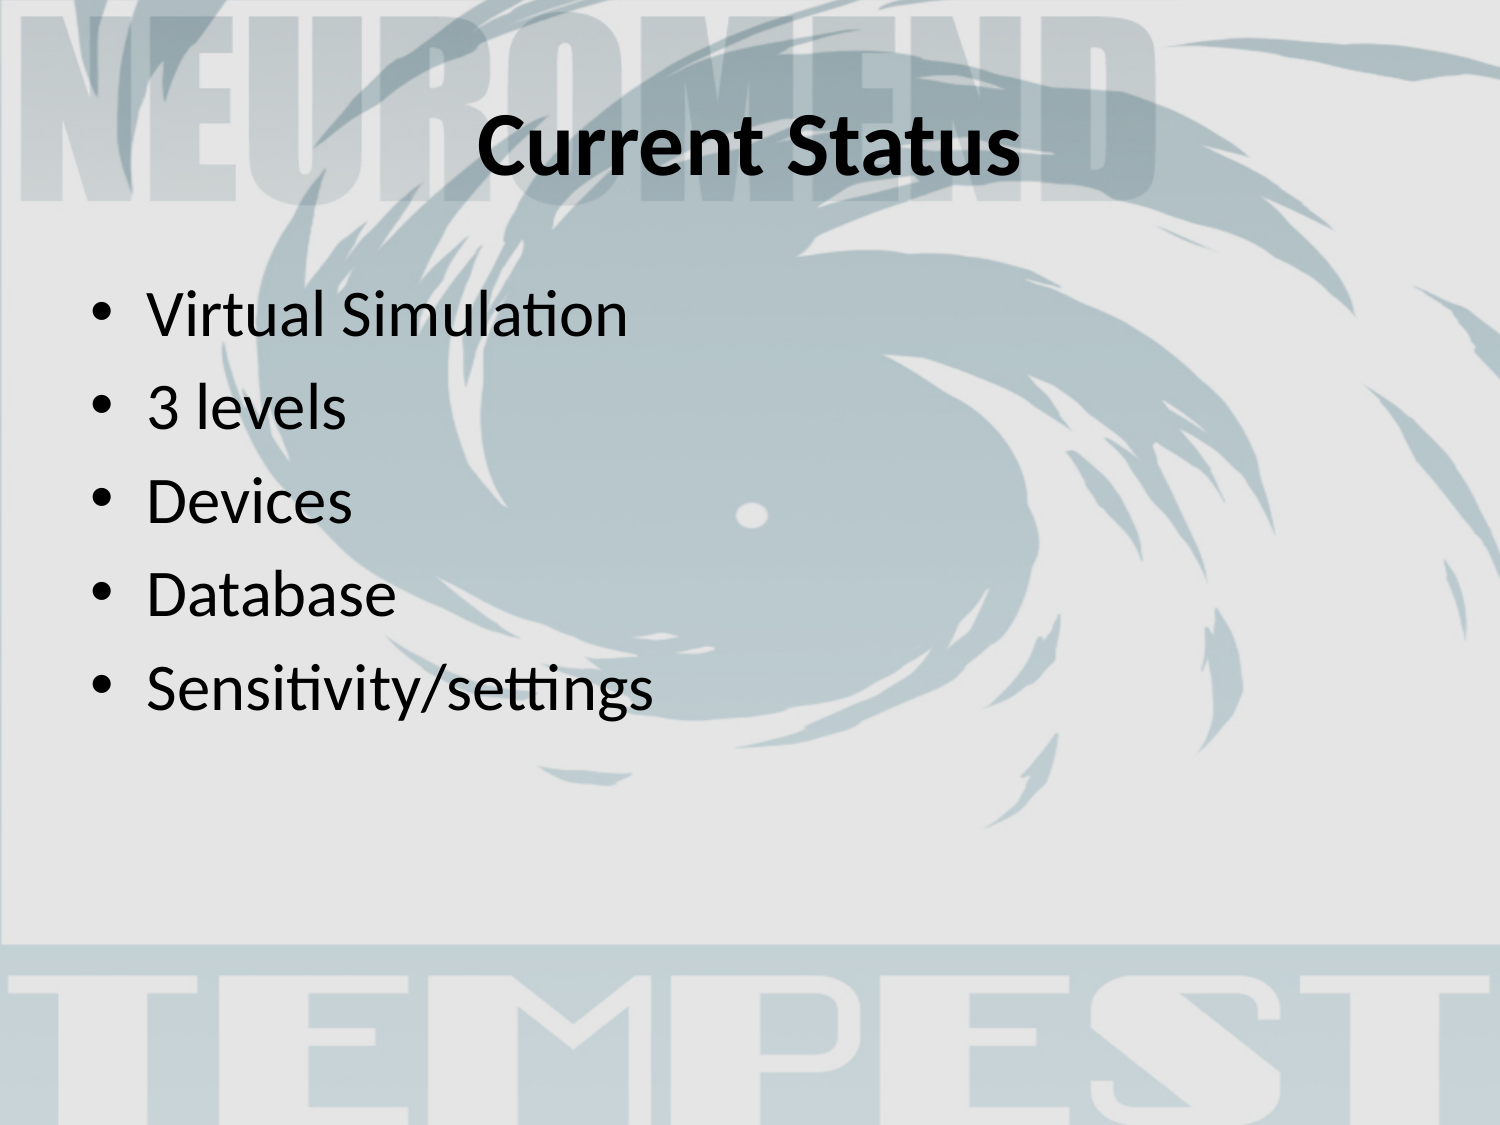

# Current Status
Virtual Simulation
3 levels
Devices
Database
Sensitivity/settings